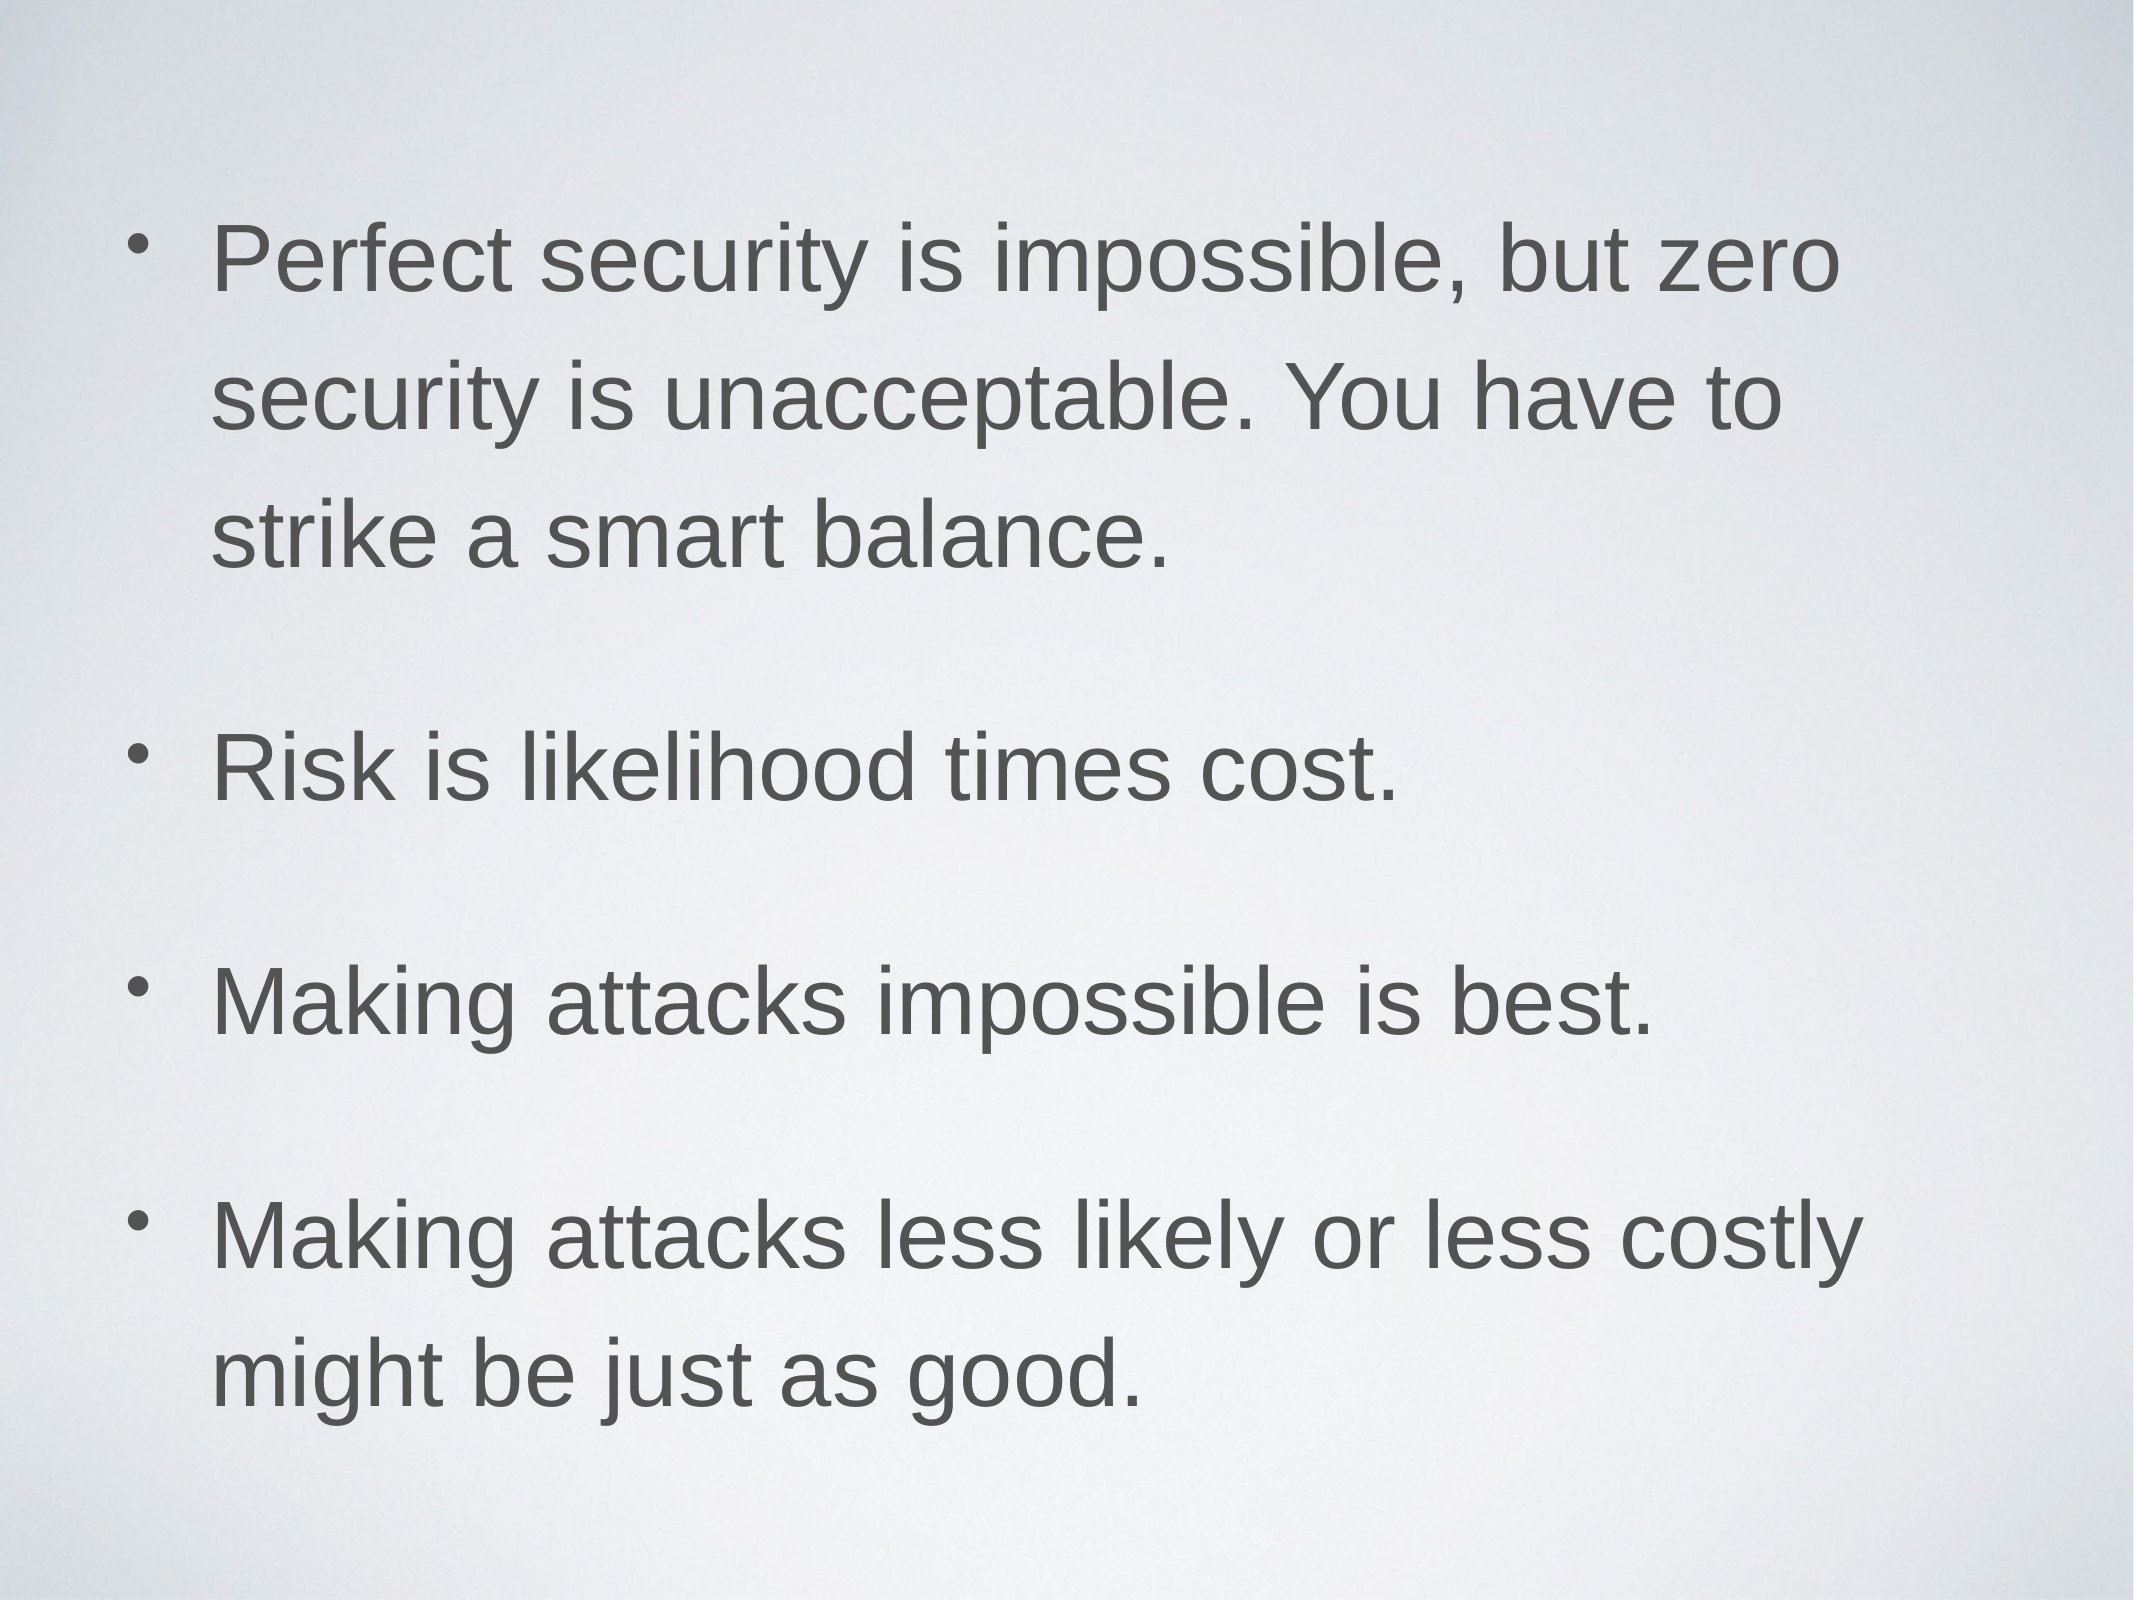

Perfect security is impossible, but zero security is unacceptable. You have to strike a smart balance.
Risk is likelihood times cost.
Making attacks impossible is best.
Making attacks less likely or less costly might be just as good.